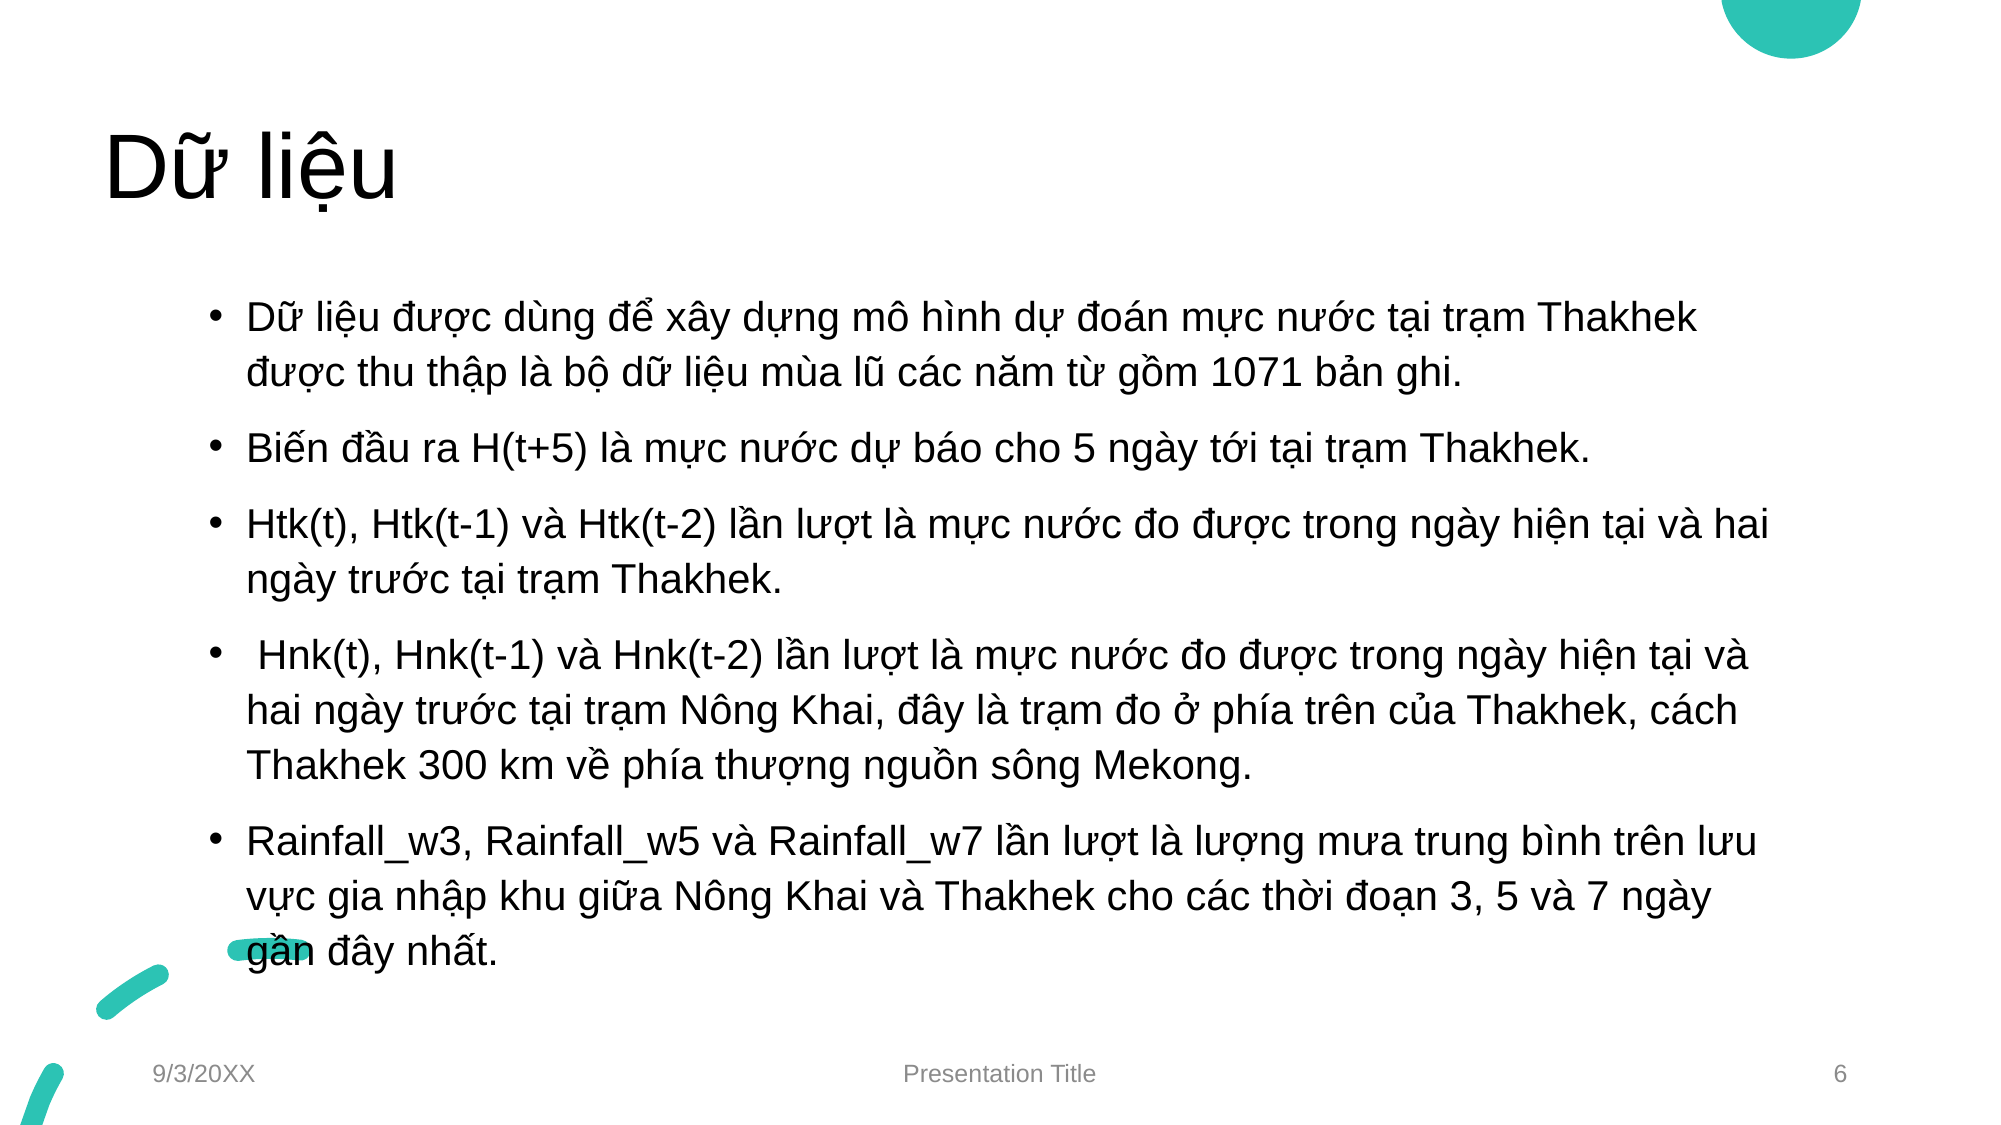

# Dữ liệu
Dữ liệu được dùng để xây dựng mô hình dự đoán mực nước tại trạm Thakhek được thu thập là bộ dữ liệu mùa lũ các năm từ gồm 1071 bản ghi.
Biến đầu ra H(t+5) là mực nước dự báo cho 5 ngày tới tại trạm Thakhek.
Htk(t), Htk(t-1) và Htk(t-2) lần lượt là mực nước đo được trong ngày hiện tại và hai ngày trước tại trạm Thakhek.
 Hnk(t), Hnk(t-1) và Hnk(t-2) lần lượt là mực nước đo được trong ngày hiện tại và hai ngày trước tại trạm Nông Khai, đây là trạm đo ở phía trên của Thakhek, cách Thakhek 300 km về phía thượng nguồn sông Mekong.
Rainfall_w3, Rainfall_w5 và Rainfall_w7 lần lượt là lượng mưa trung bình trên lưu vực gia nhập khu giữa Nông Khai và Thakhek cho các thời đoạn 3, 5 và 7 ngày gần đây nhất.

9/3/20XX
Presentation Title
6